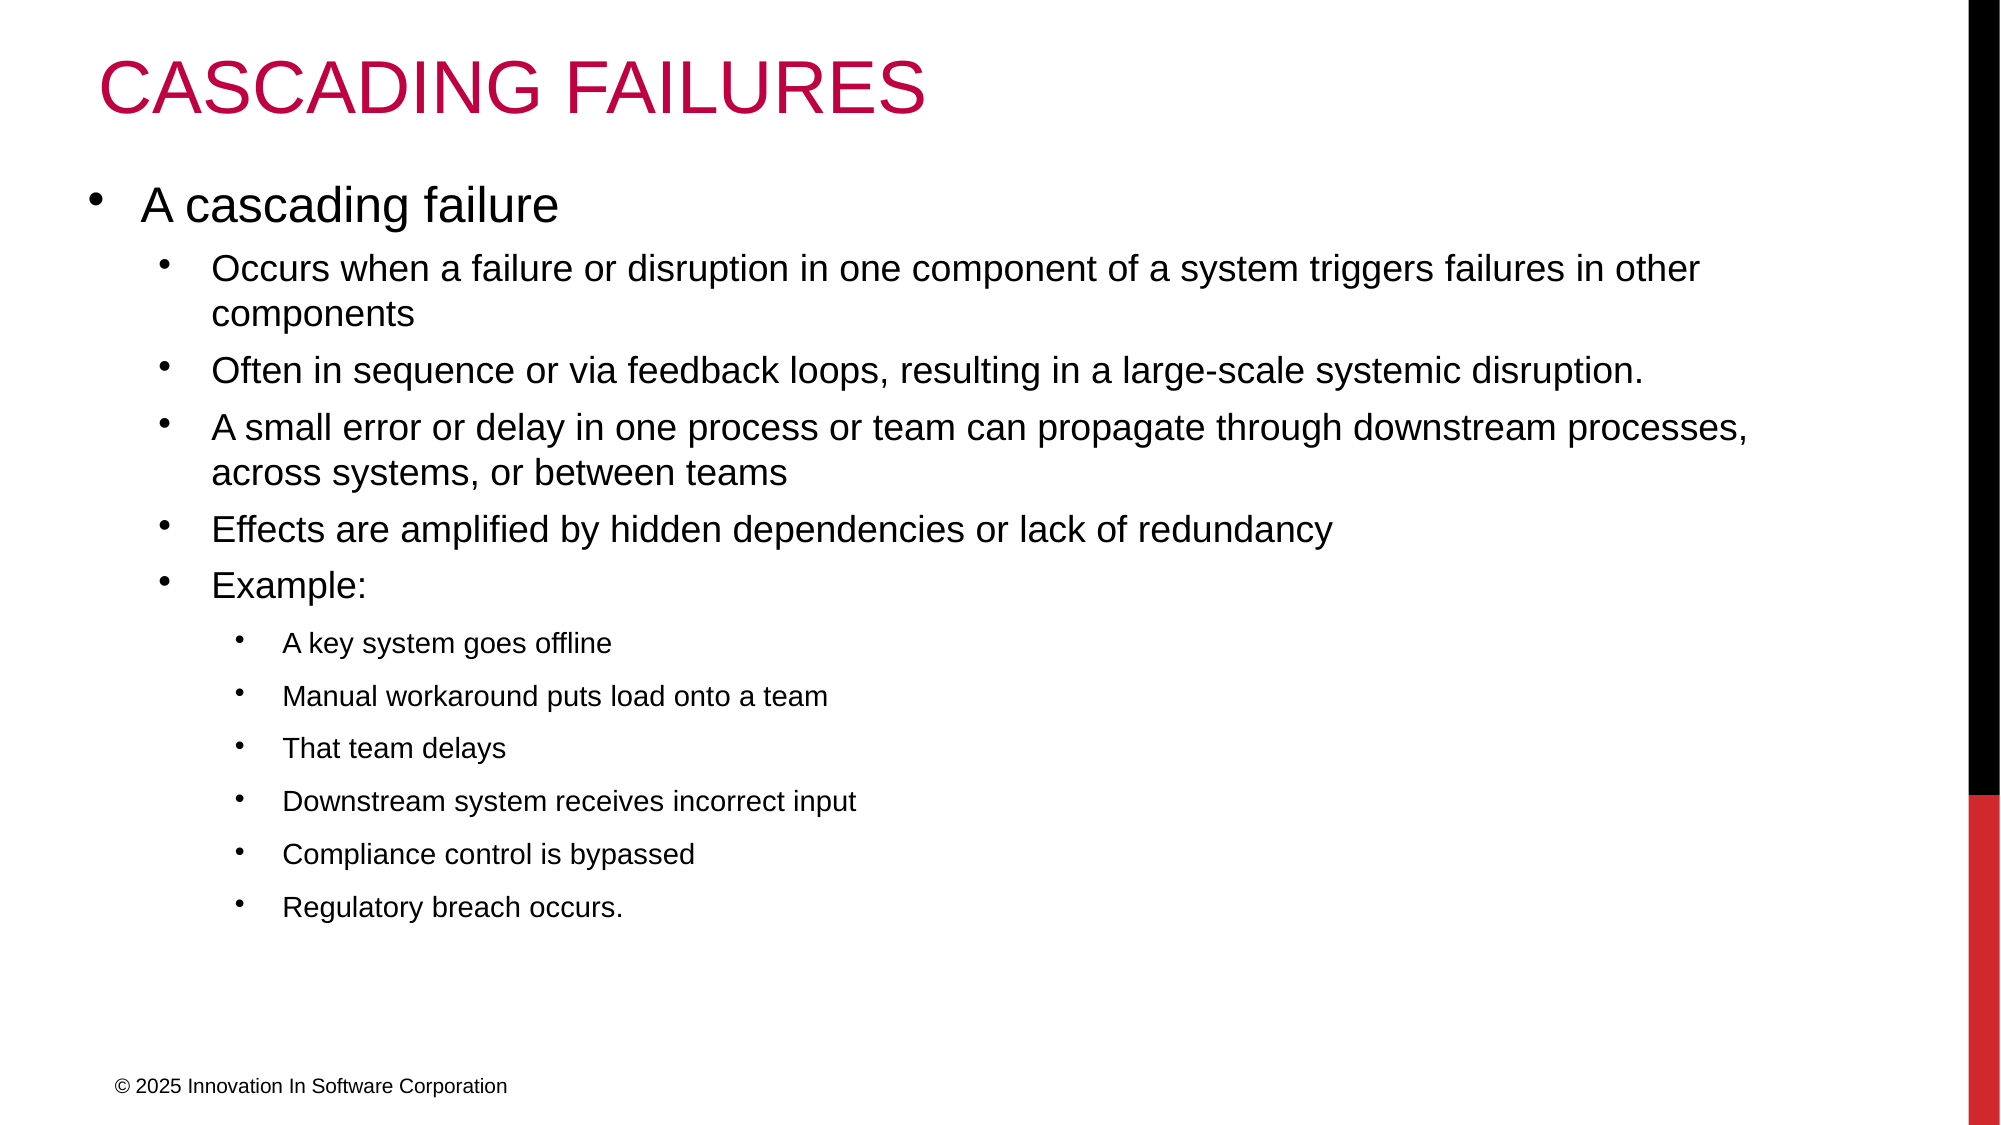

# Cascading Failures
A cascading failure
Occurs when a failure or disruption in one component of a system triggers failures in other components
Often in sequence or via feedback loops, resulting in a large-scale systemic disruption.
A small error or delay in one process or team can propagate through downstream processes, across systems, or between teams
Effects are amplified by hidden dependencies or lack of redundancy
Example:
A key system goes offline
Manual workaround puts load onto a team
That team delays
Downstream system receives incorrect input
Compliance control is bypassed
Regulatory breach occurs.
© 2025 Innovation In Software Corporation